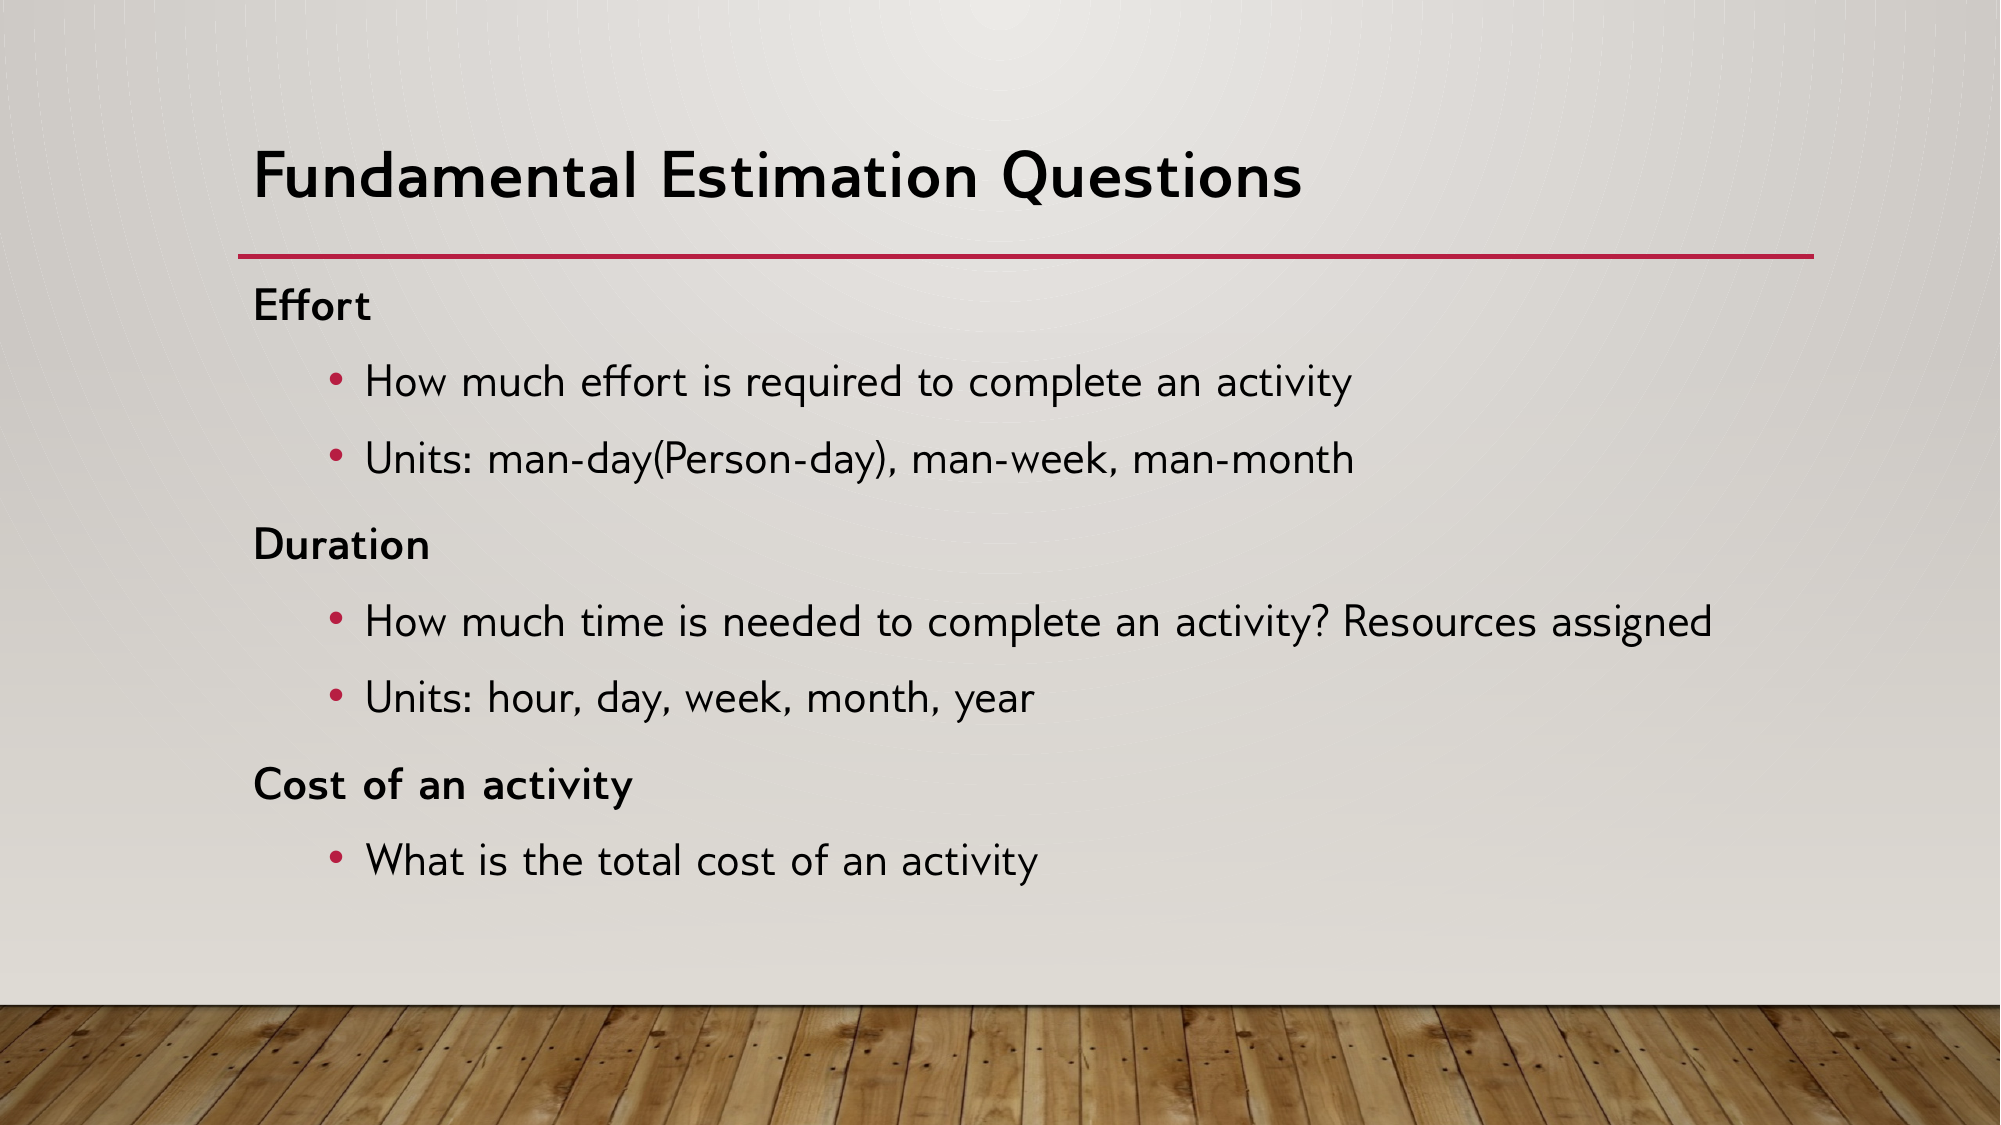

# Fundamental Estimation Questions
Effort
How much effort is required to complete an activity
Units: man-day(Person-day), man-week, man-month
Duration
How much time is needed to complete an activity? Resources assigned
Units: hour, day, week, month, year
Cost of an activity
What is the total cost of an activity